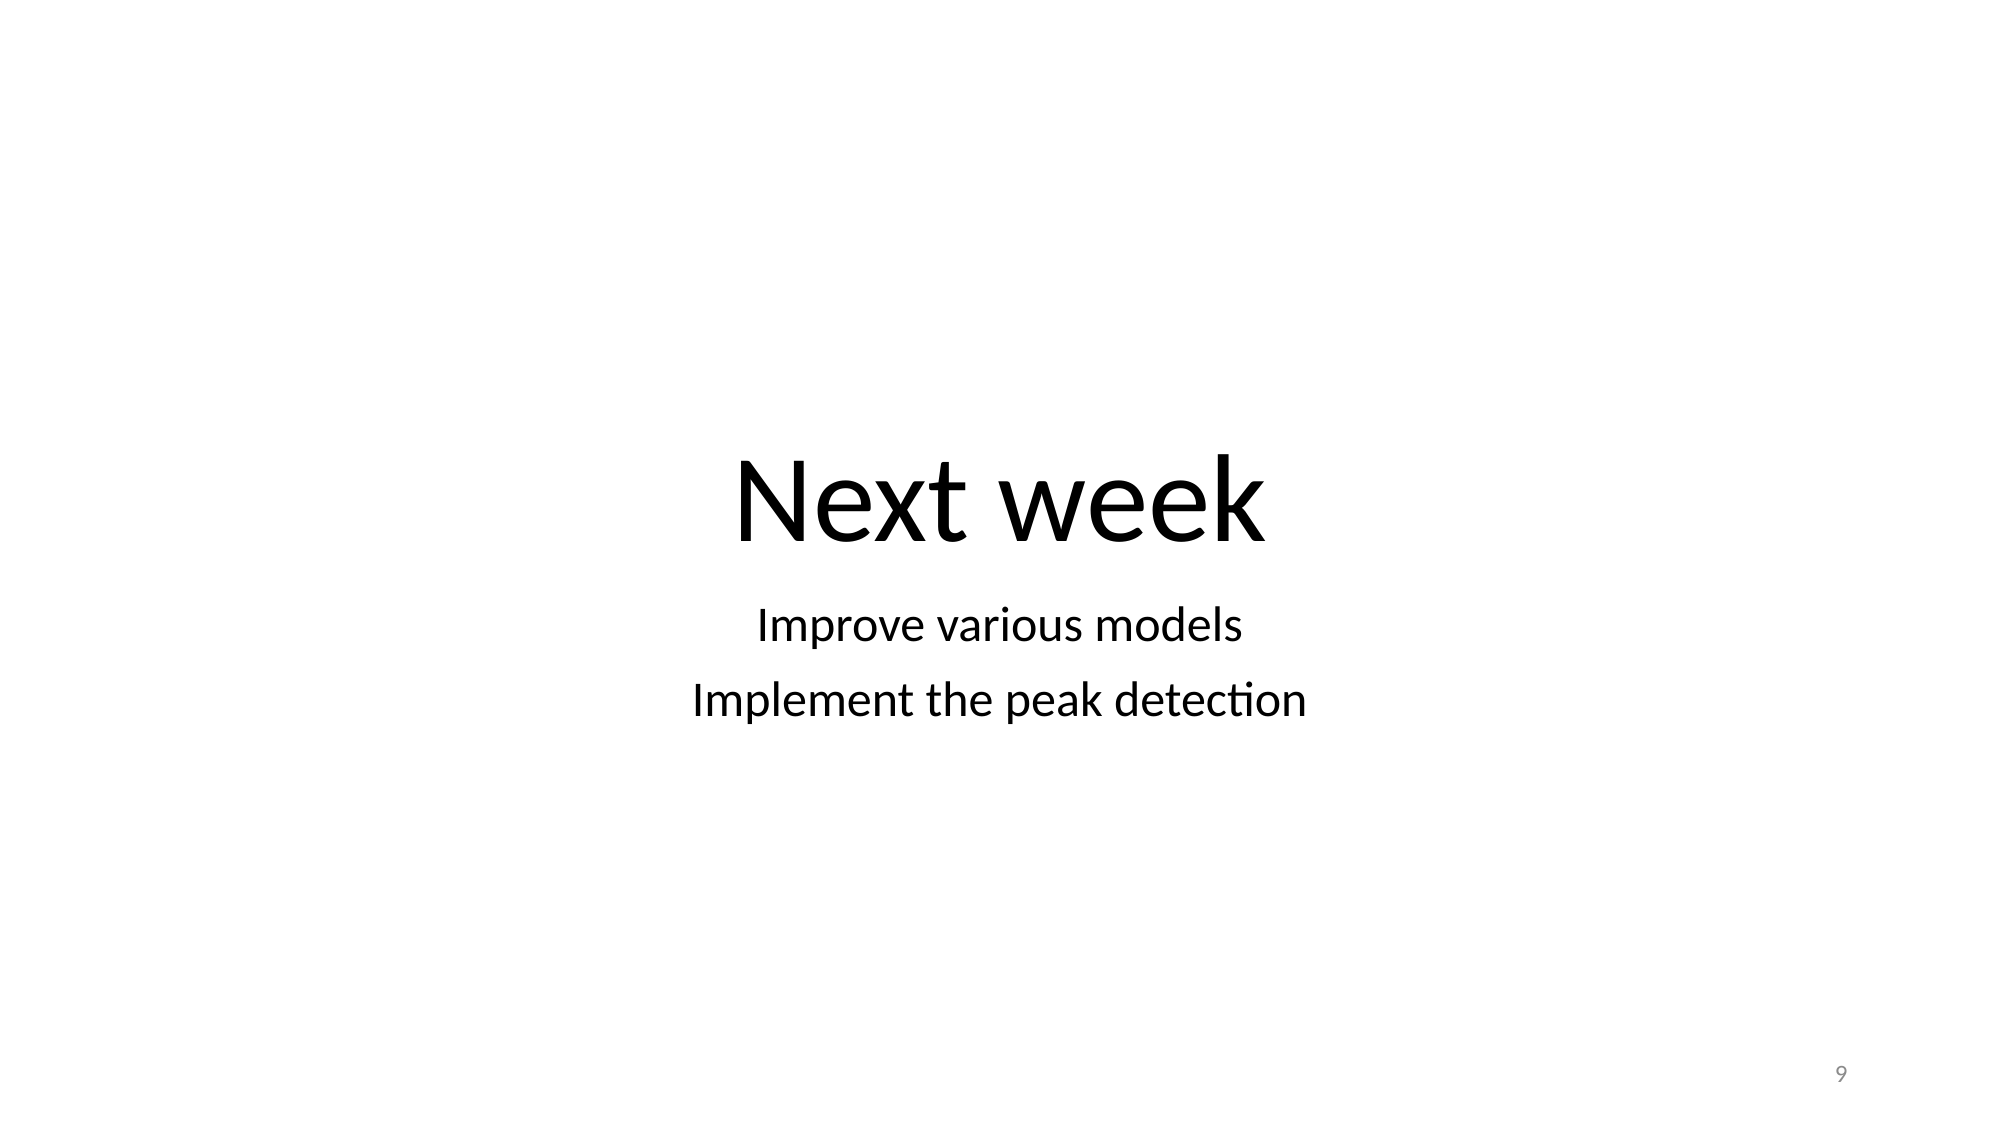

# Next week
Improve various models
Implement the peak detection
9